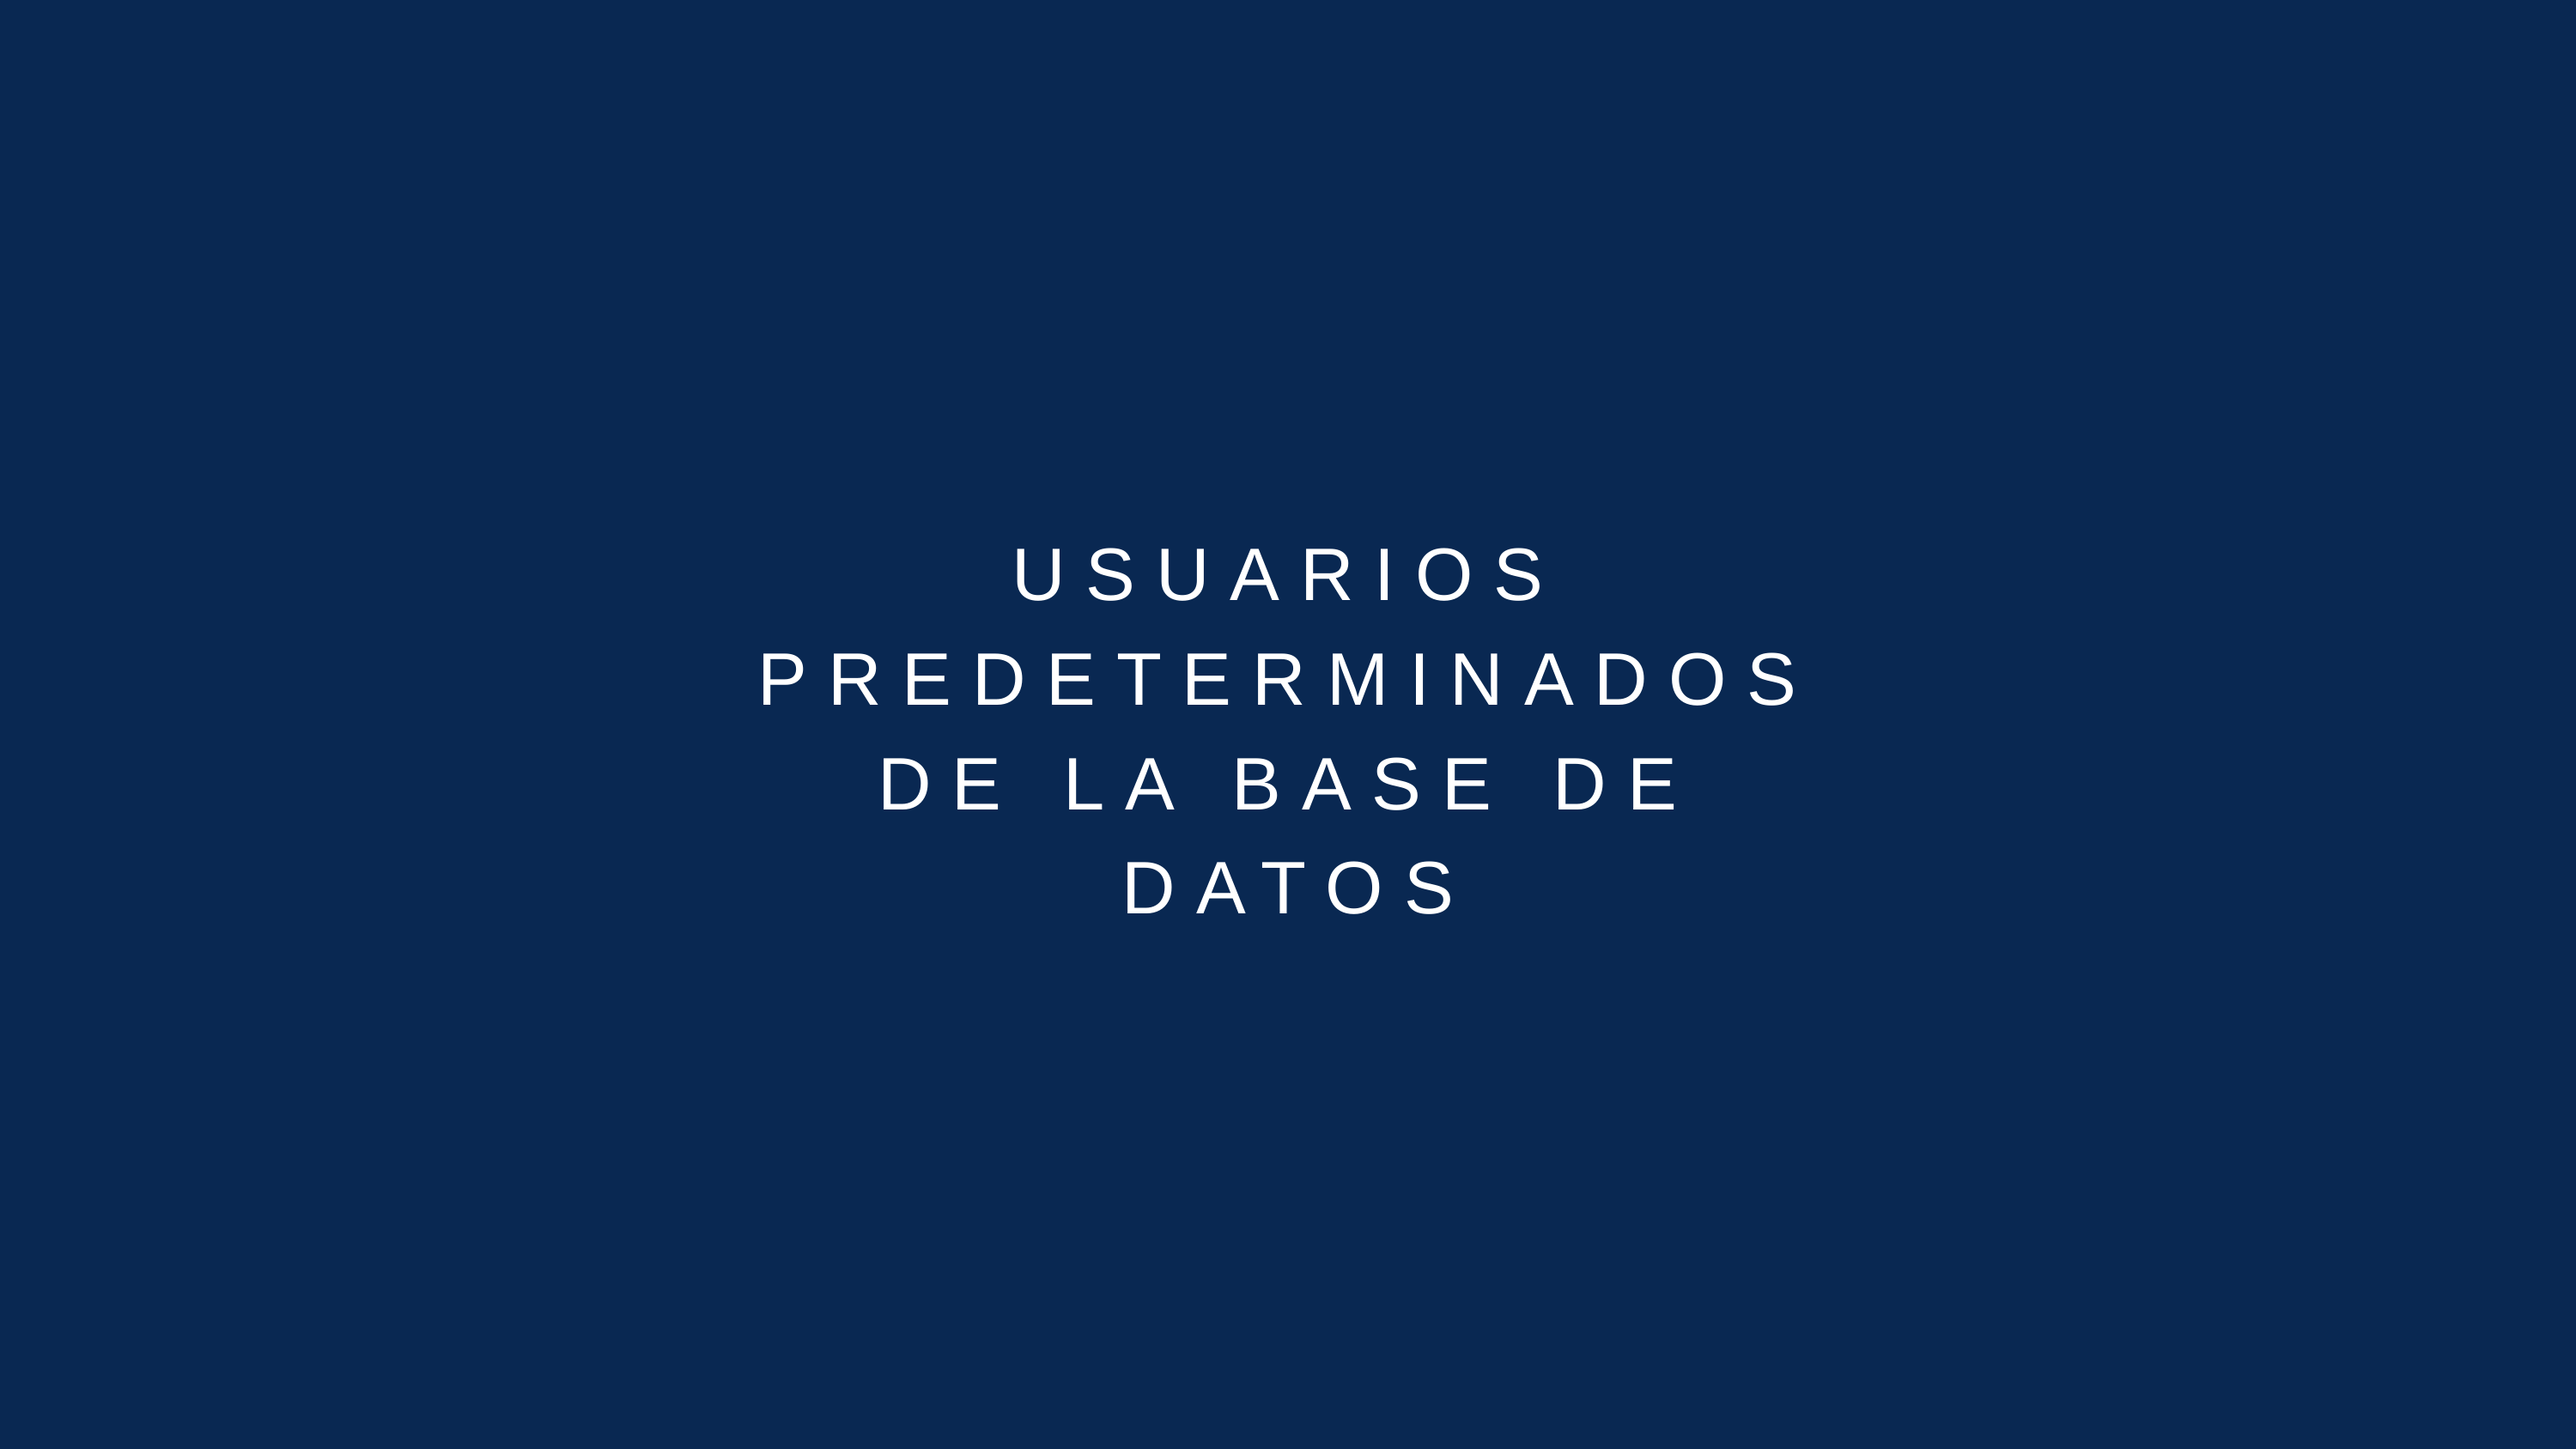

USUARIOS PREDETERMINADOS DE LA BASE DE DATOS